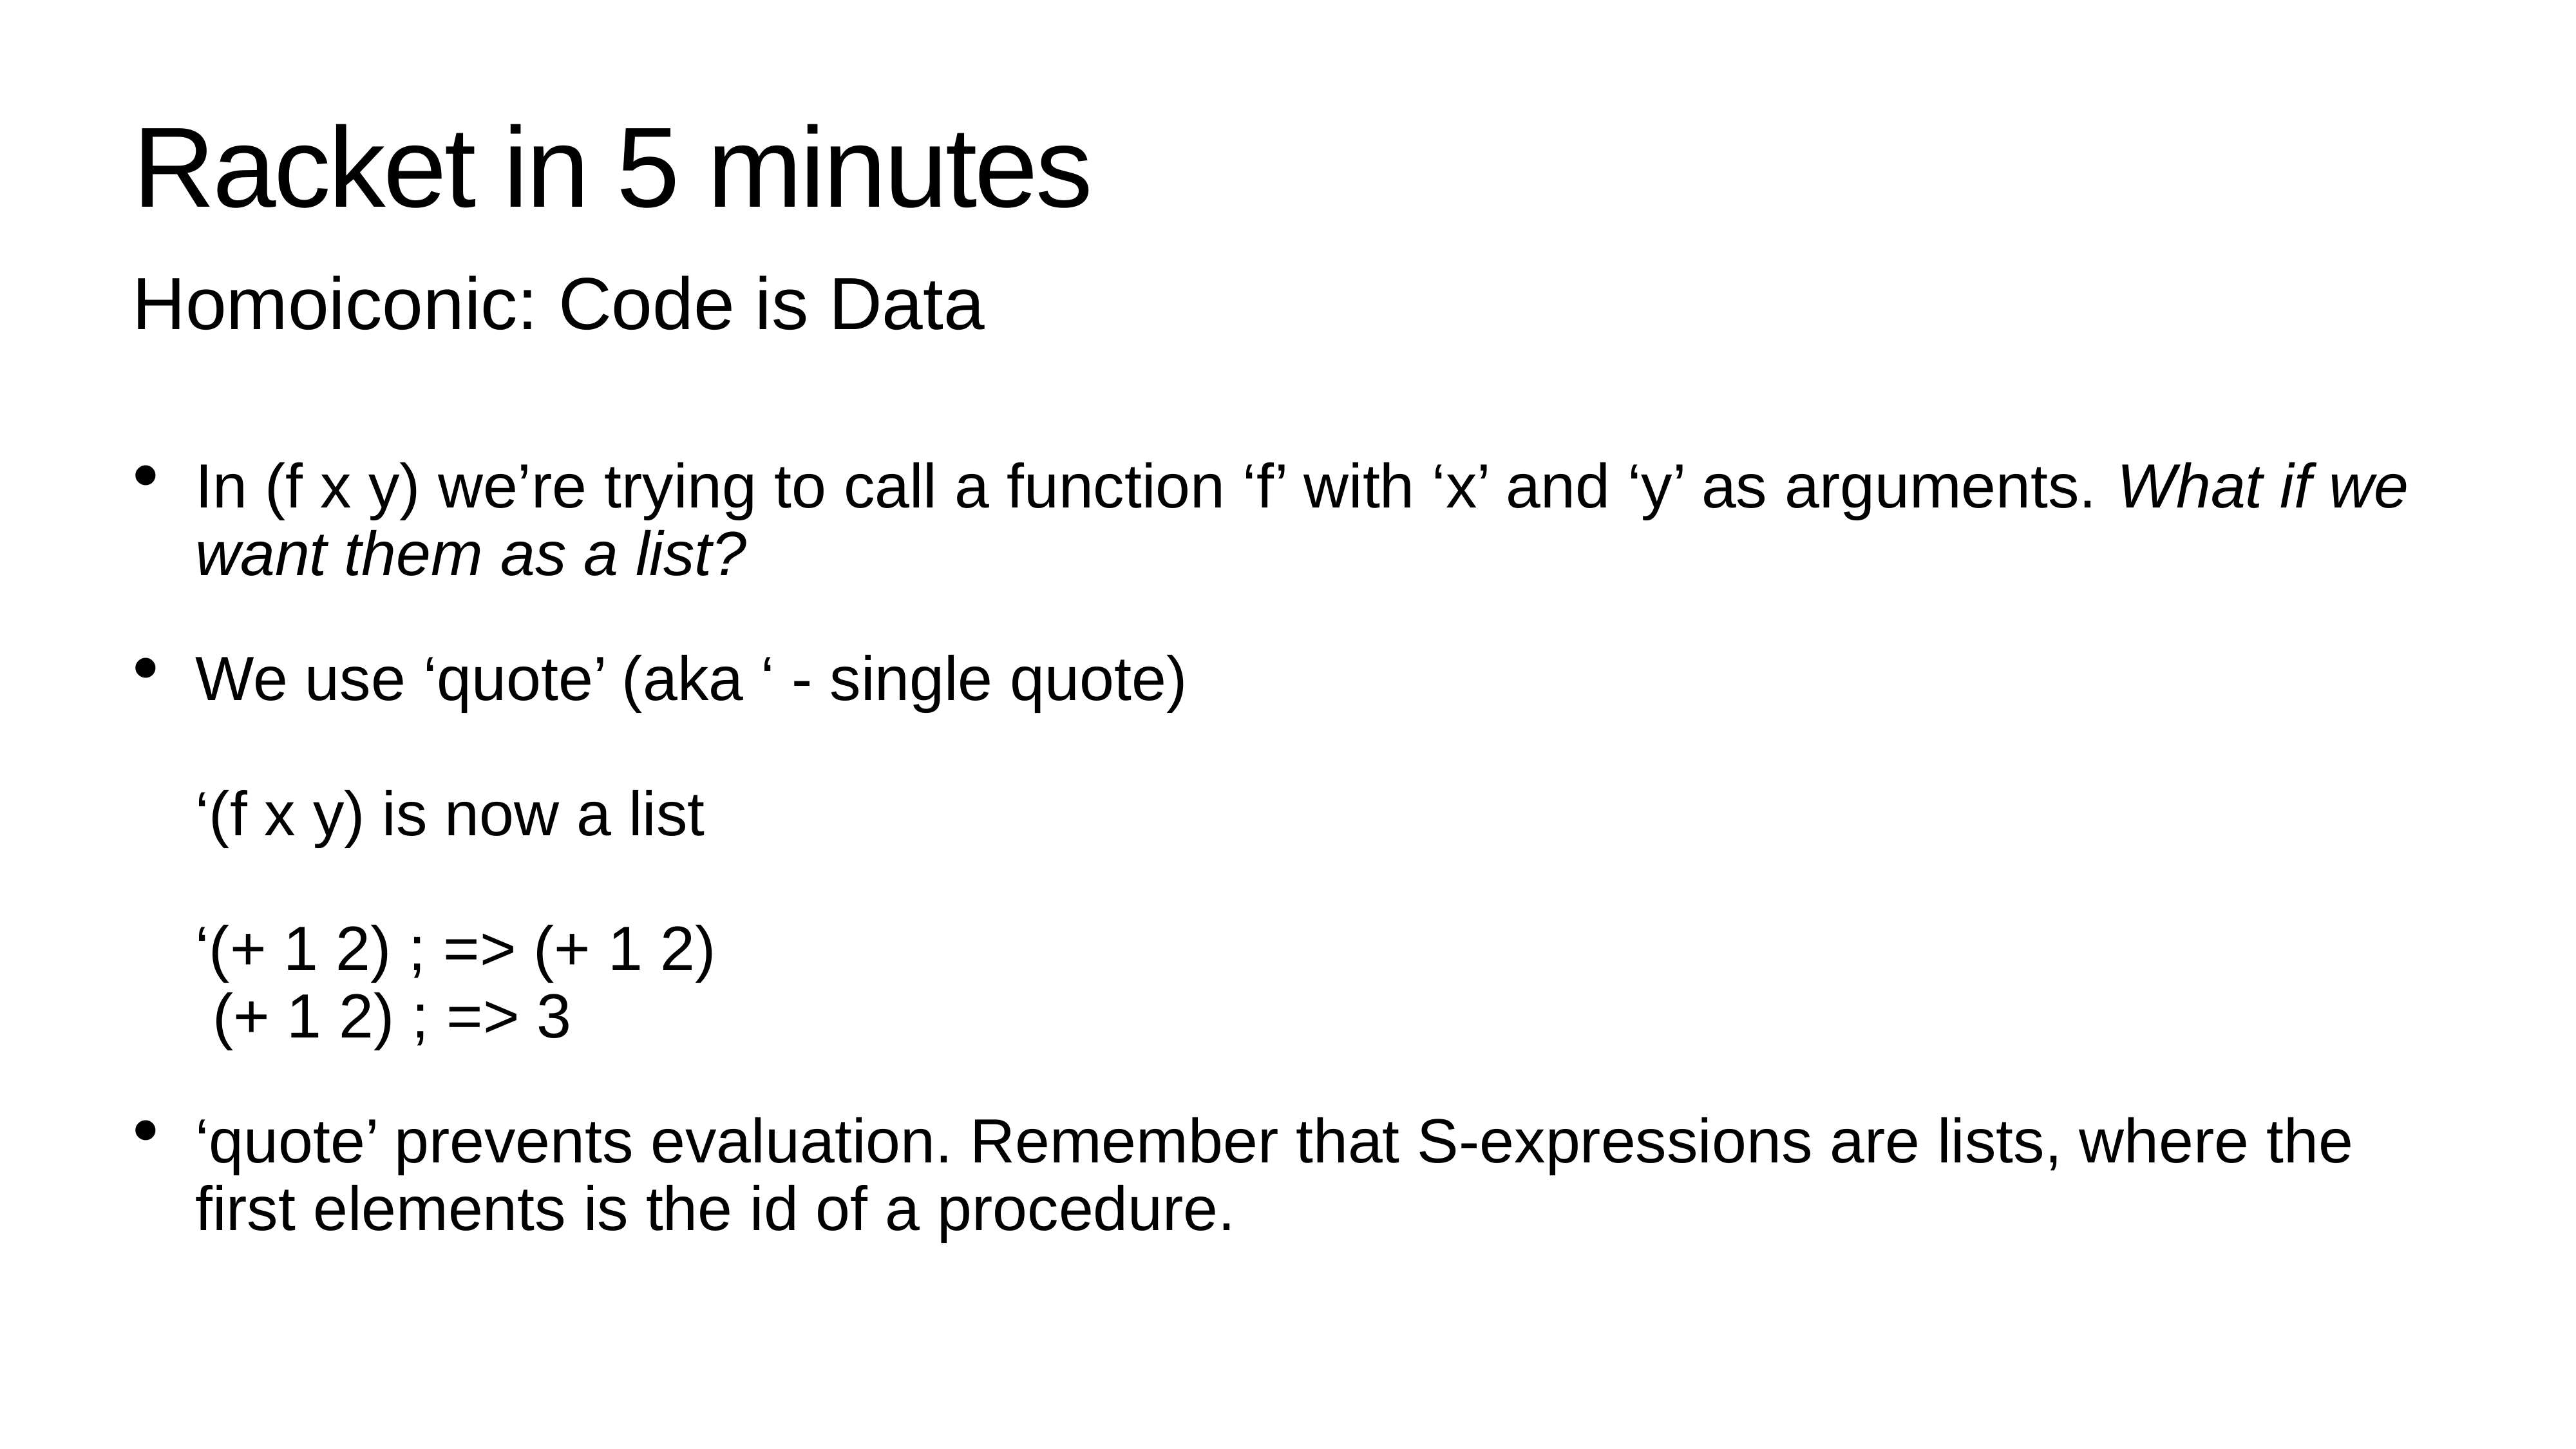

# Racket in 5 minutes
Homoiconic: Code is Data
In (f x y) we’re trying to call a function ‘f’ with ‘x’ and ‘y’ as arguments. What if we want them as a list?
We use ‘quote’ (aka ‘ - single quote)
‘(f x y) is now a list
‘(+ 1 2) ; => (+ 1 2)
 (+ 1 2) ; => 3
‘quote’ prevents evaluation. Remember that S-expressions are lists, where the first elements is the id of a procedure.
11